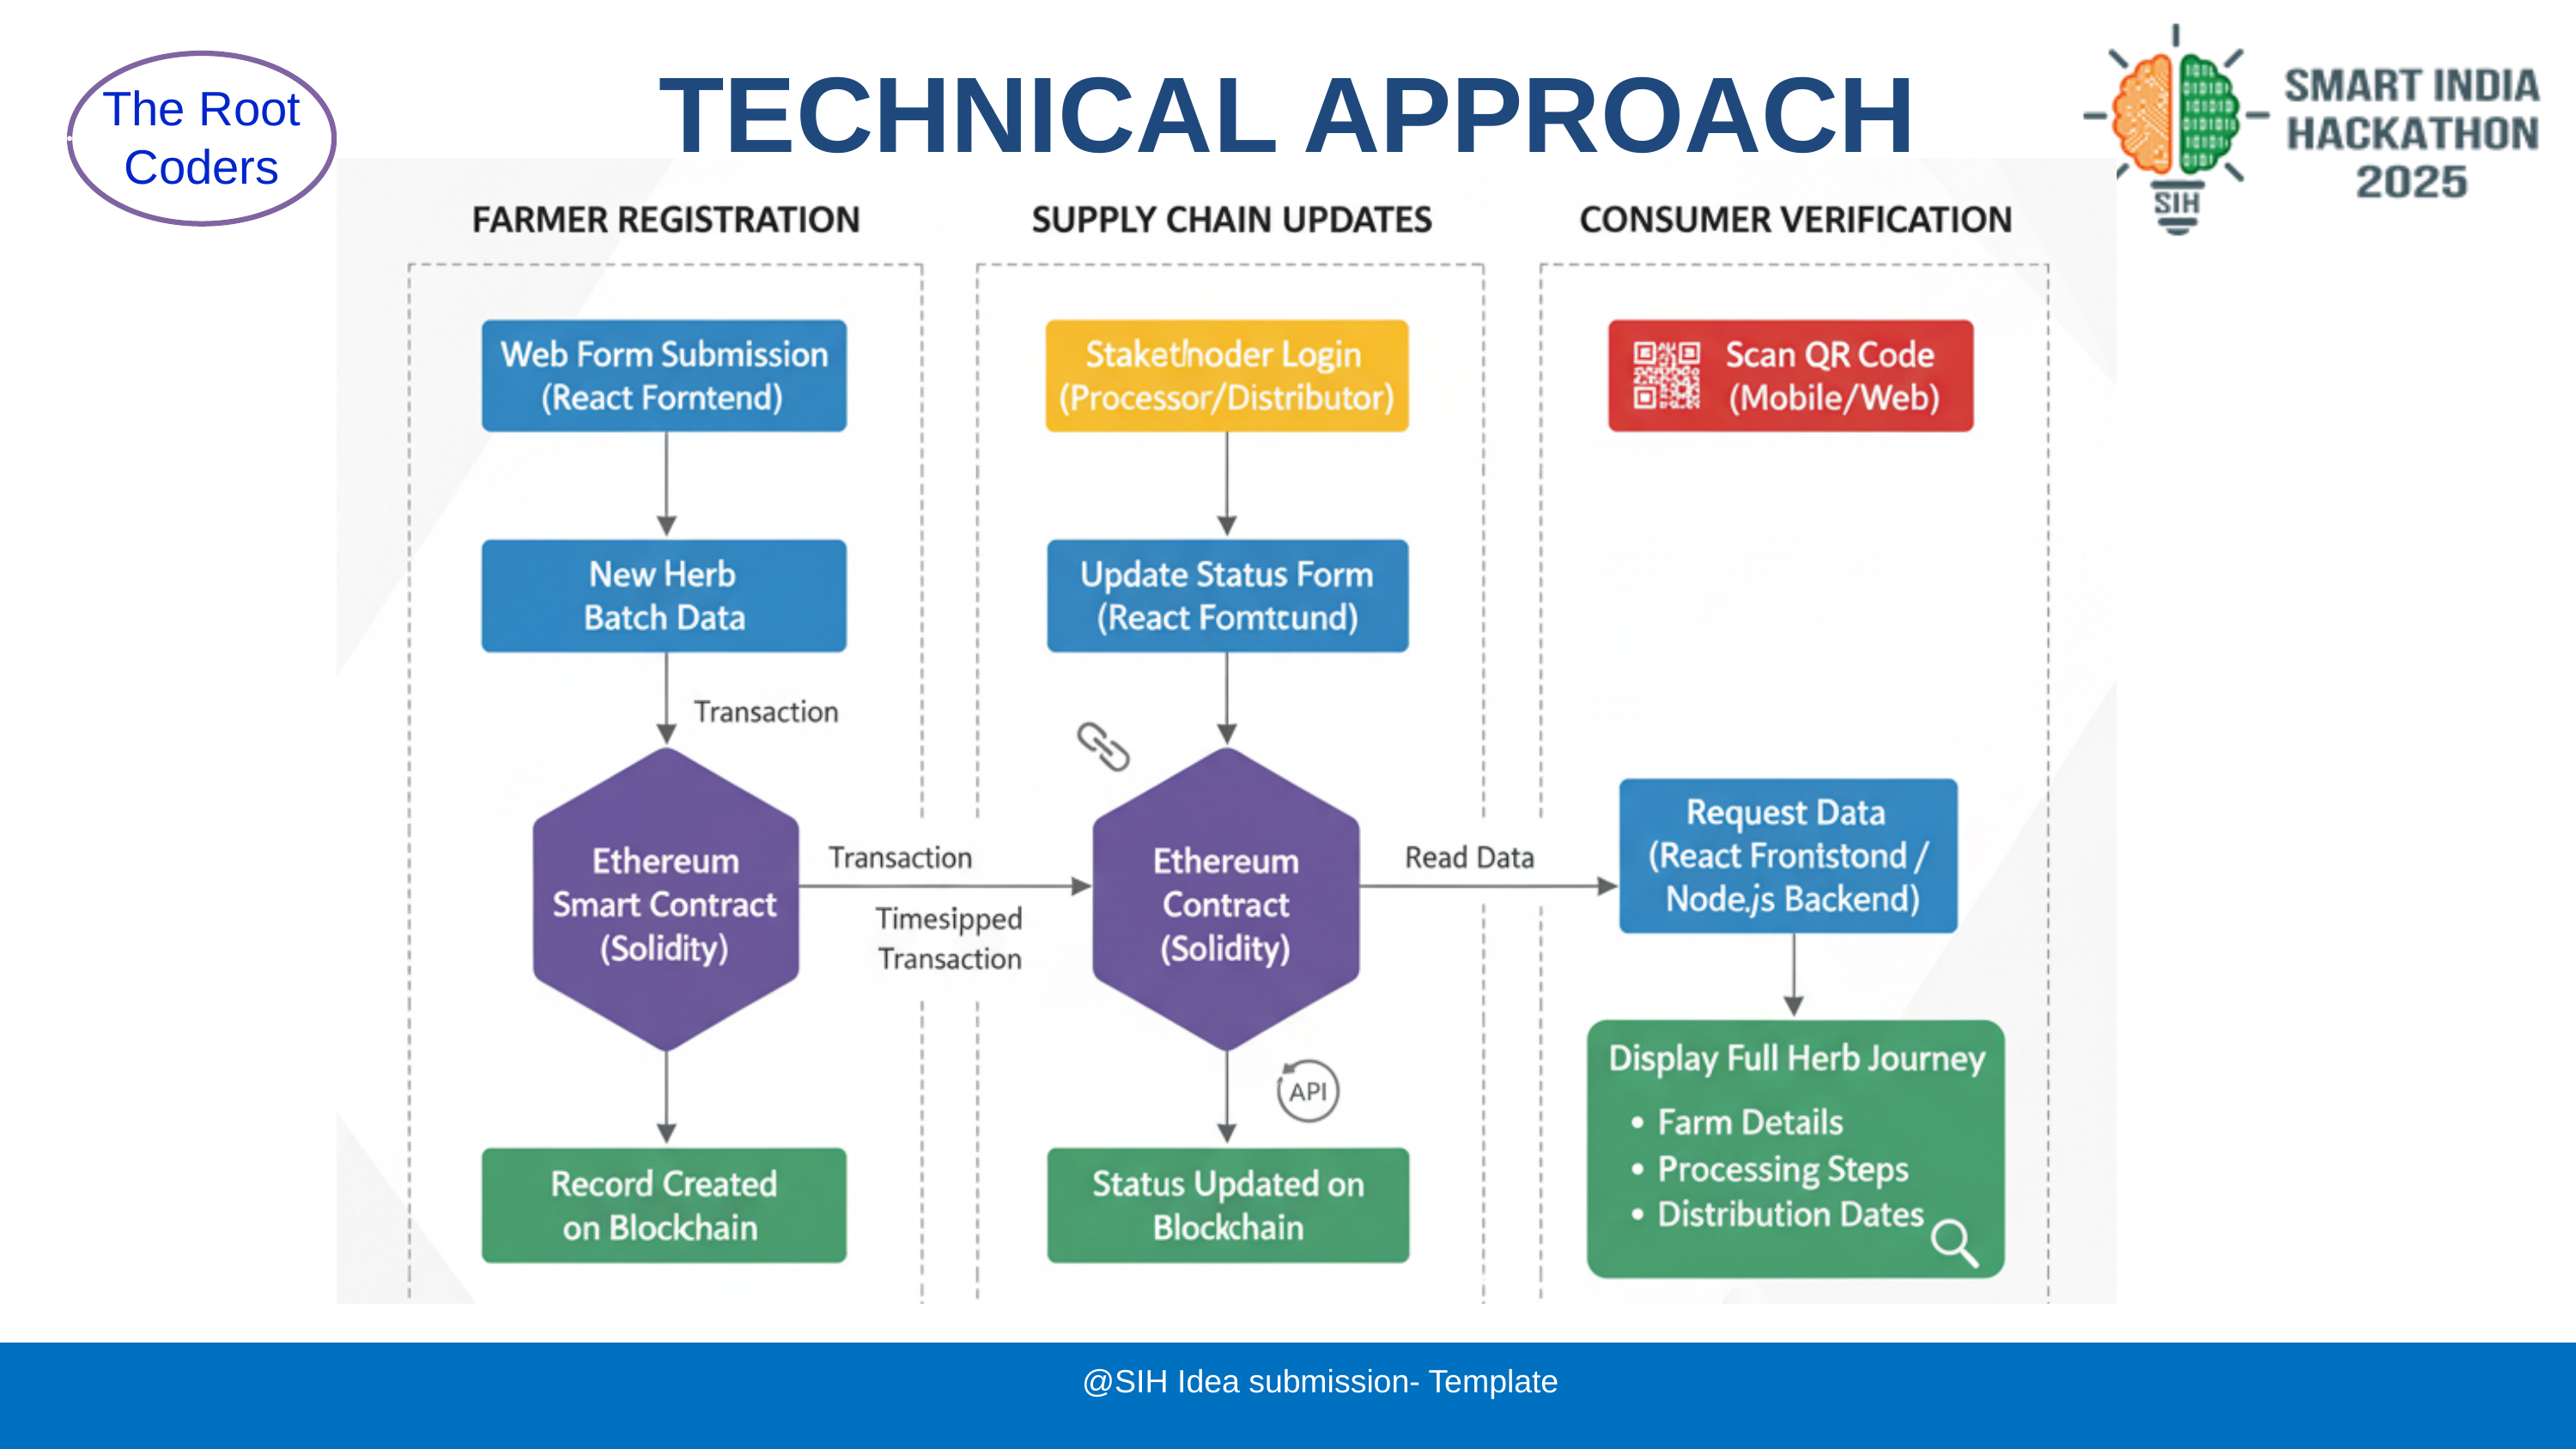

TECHNICAL APPROACH

The Root Coders

@SIH Idea submission- Template